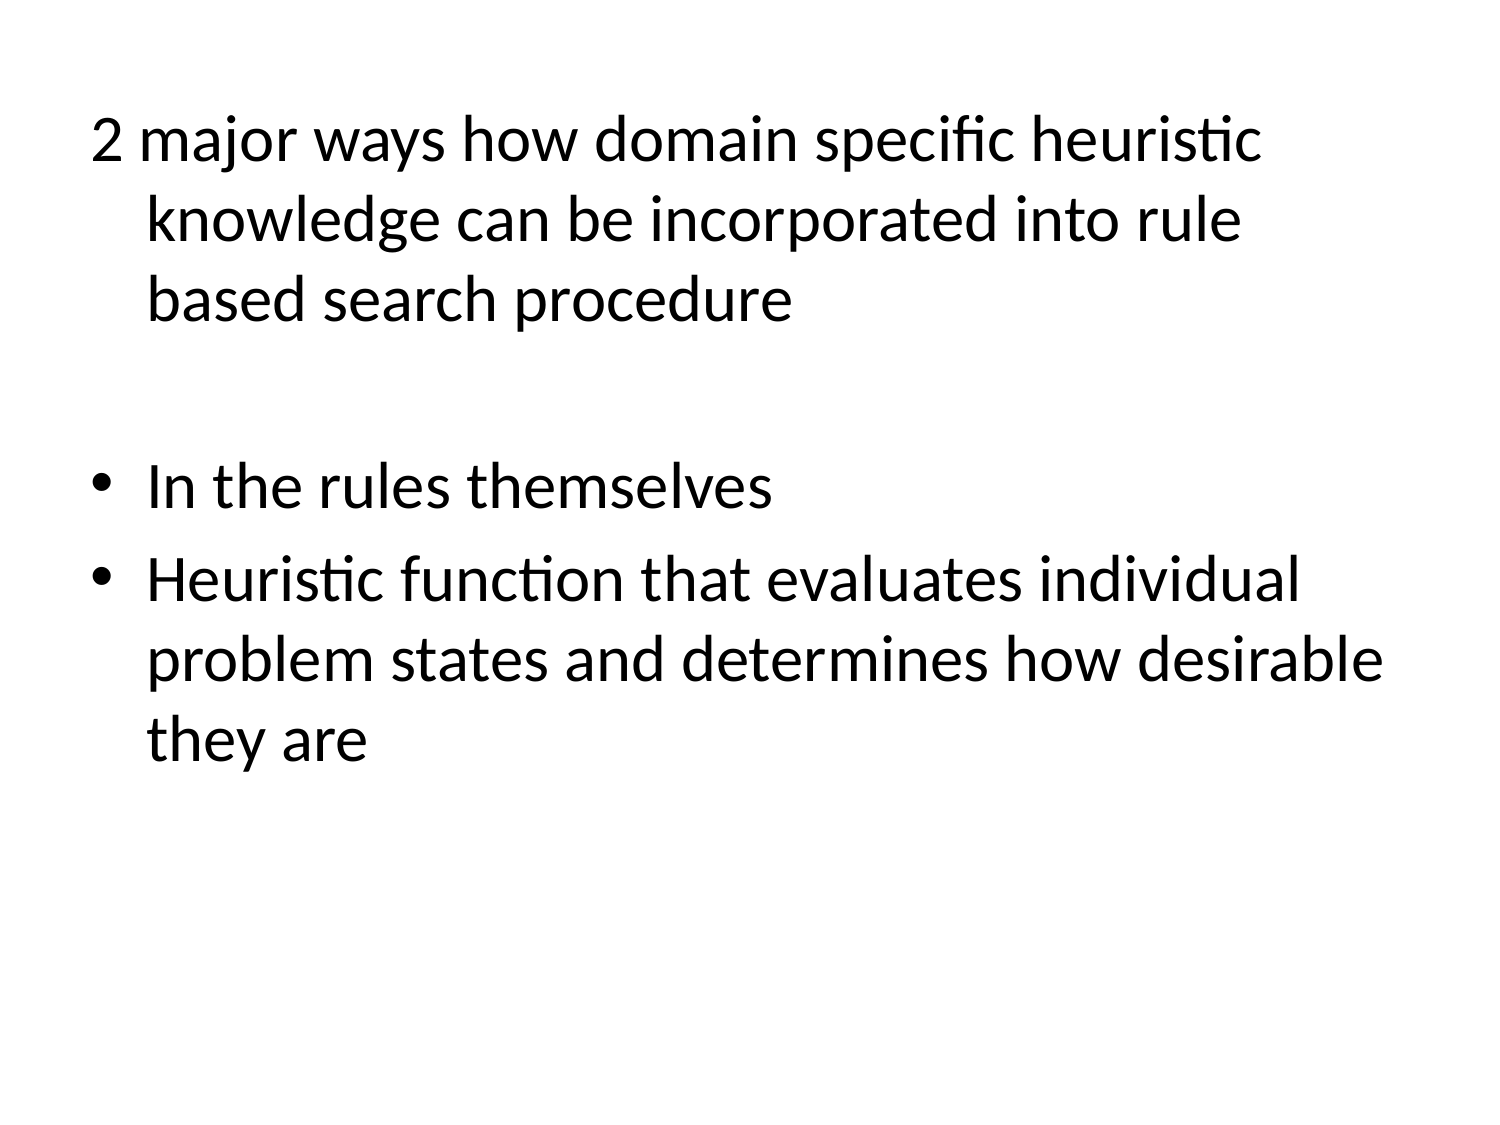

2 major ways how domain specific heuristic  knowledge can be incorporated into rule based search procedure

In the rules themselves
Heuristic function that evaluates individual problem states and determines how desirable they are